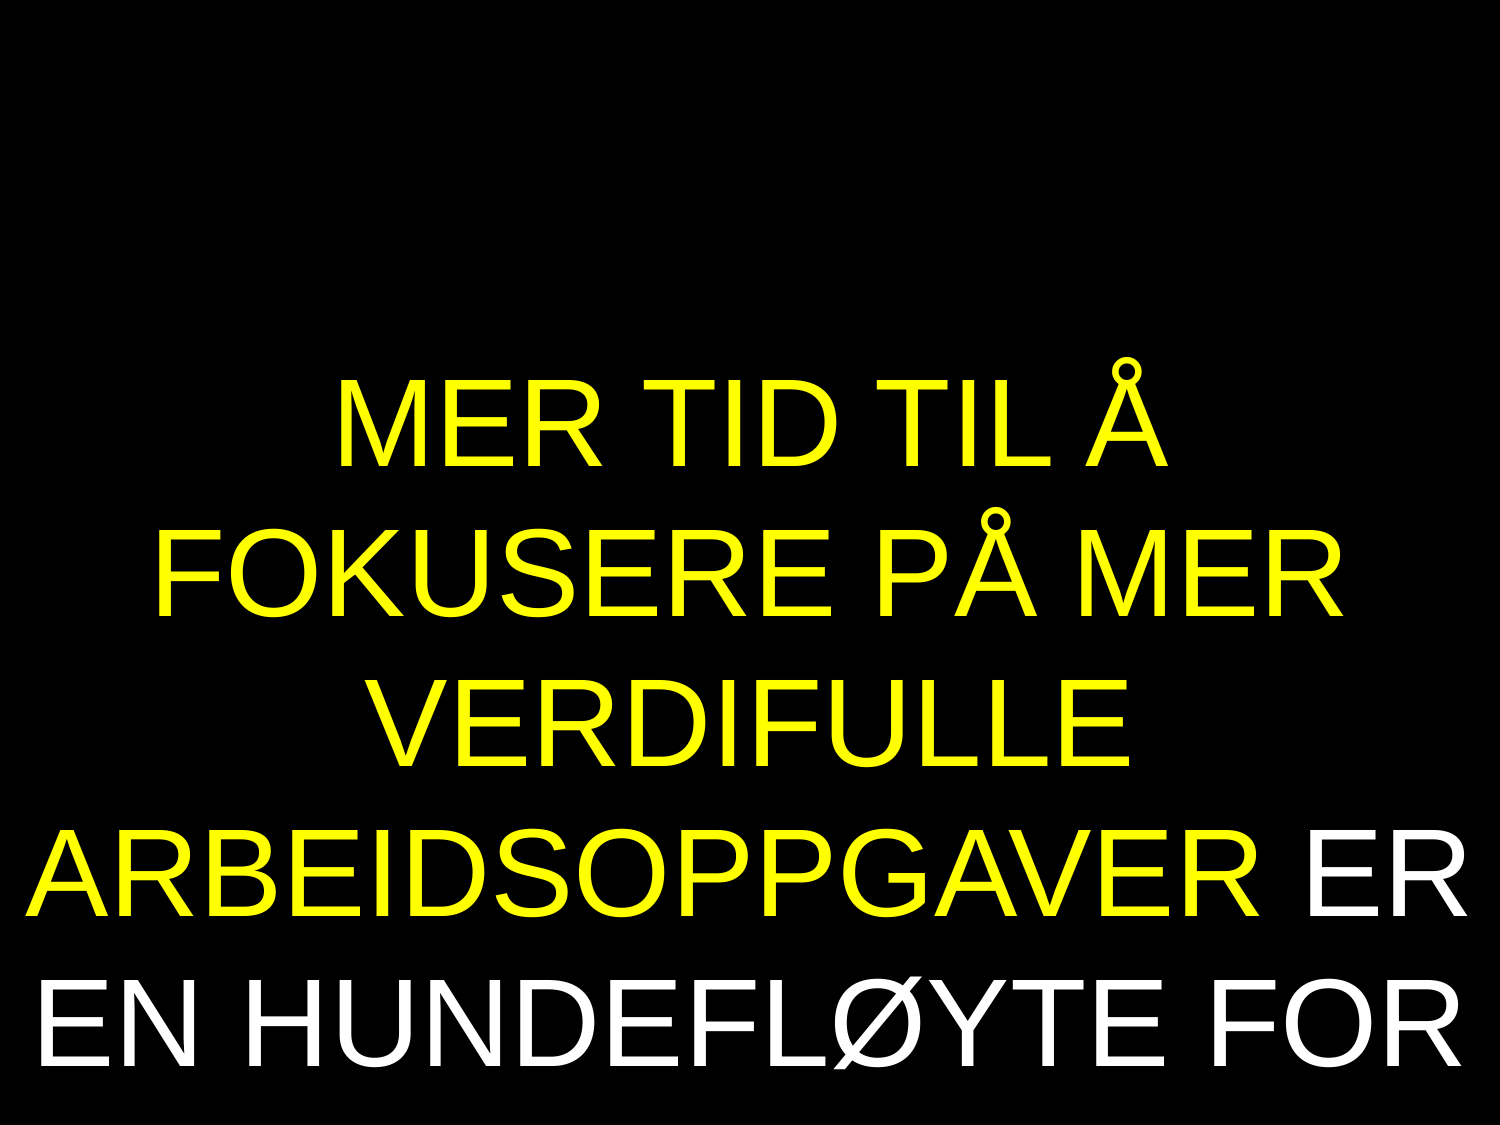

MER TID TIL Å FOKUSERE PÅ MER VERDIFULLE ARBEIDSOPPGAVER ER EN HUNDEFLØYTE FOR OPPSIGELSER